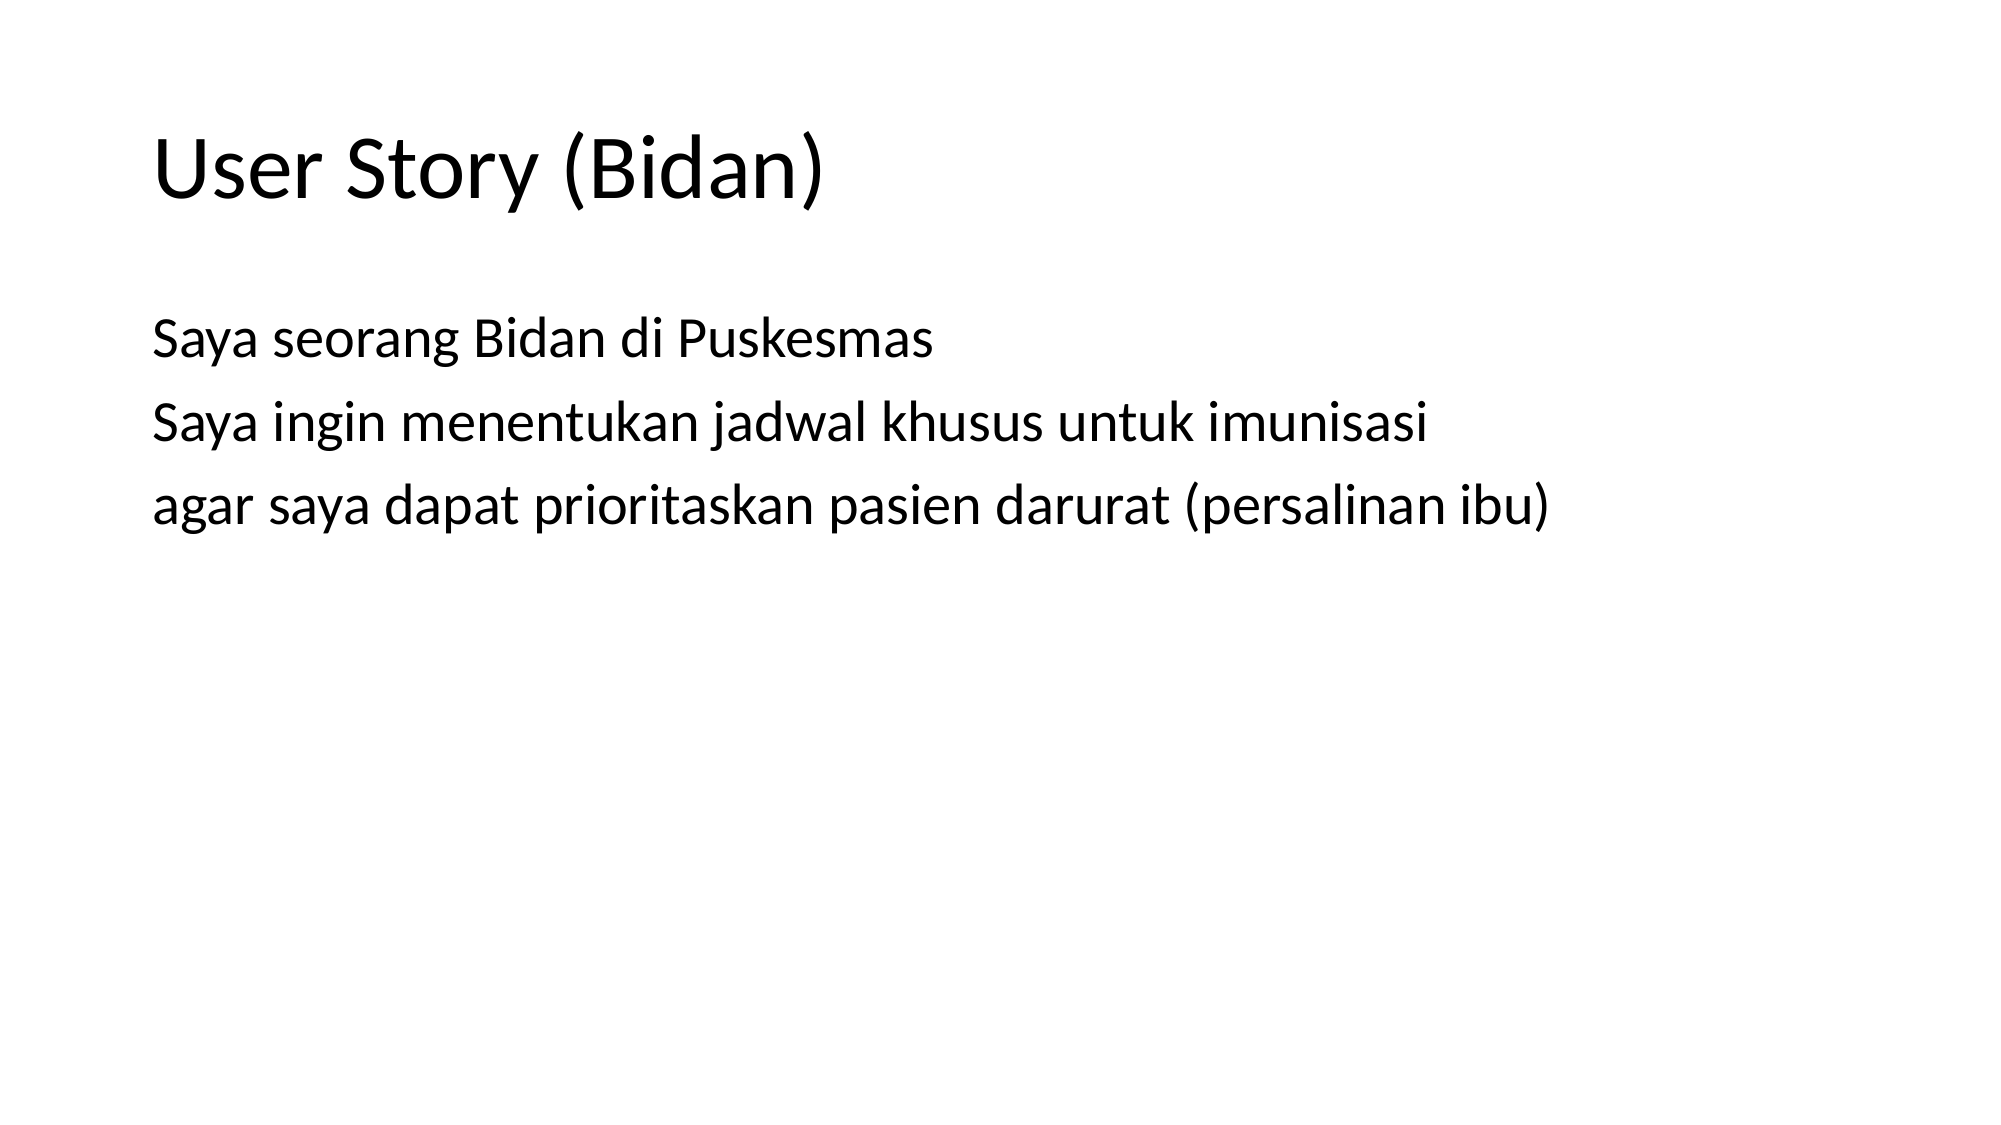

# User Story (Bidan)
Saya seorang Bidan di Puskesmas
Saya ingin menentukan jadwal khusus untuk imunisasi
agar saya dapat prioritaskan pasien darurat (persalinan ibu)